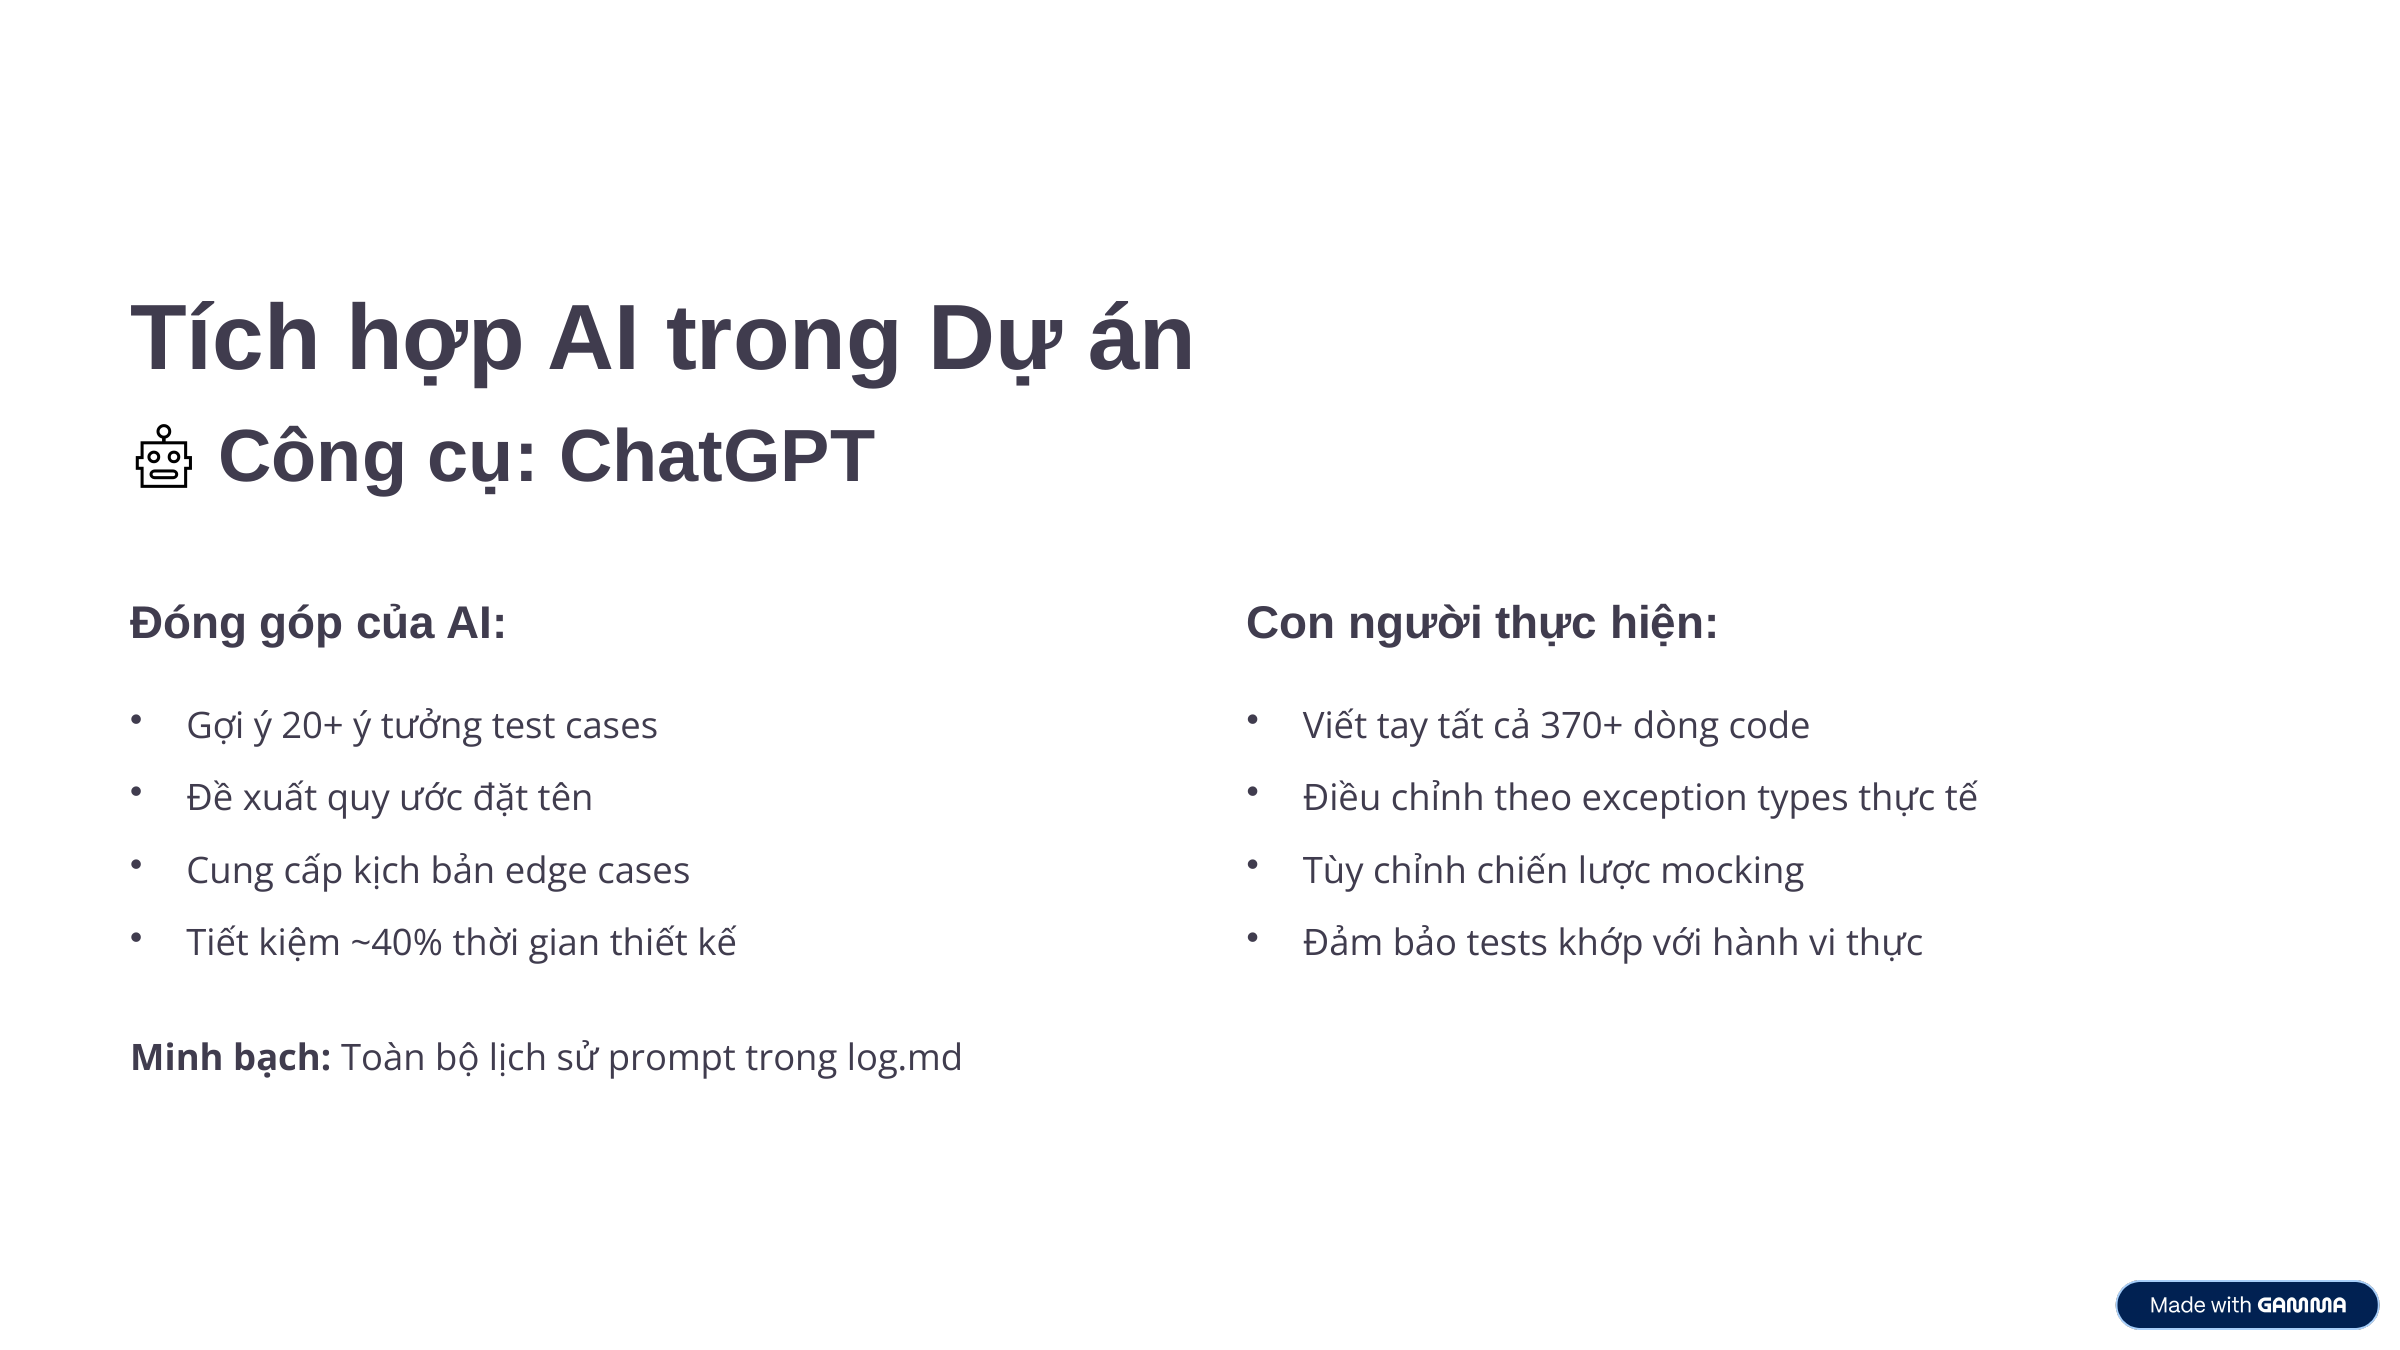

Tích hợp AI trong Dự án
🤖 Công cụ: ChatGPT
Đóng góp của AI:
Con người thực hiện:
Gợi ý 20+ ý tưởng test cases
Viết tay tất cả 370+ dòng code
Đề xuất quy ước đặt tên
Điều chỉnh theo exception types thực tế
Cung cấp kịch bản edge cases
Tùy chỉnh chiến lược mocking
Tiết kiệm ~40% thời gian thiết kế
Đảm bảo tests khớp với hành vi thực
Minh bạch: Toàn bộ lịch sử prompt trong log.md